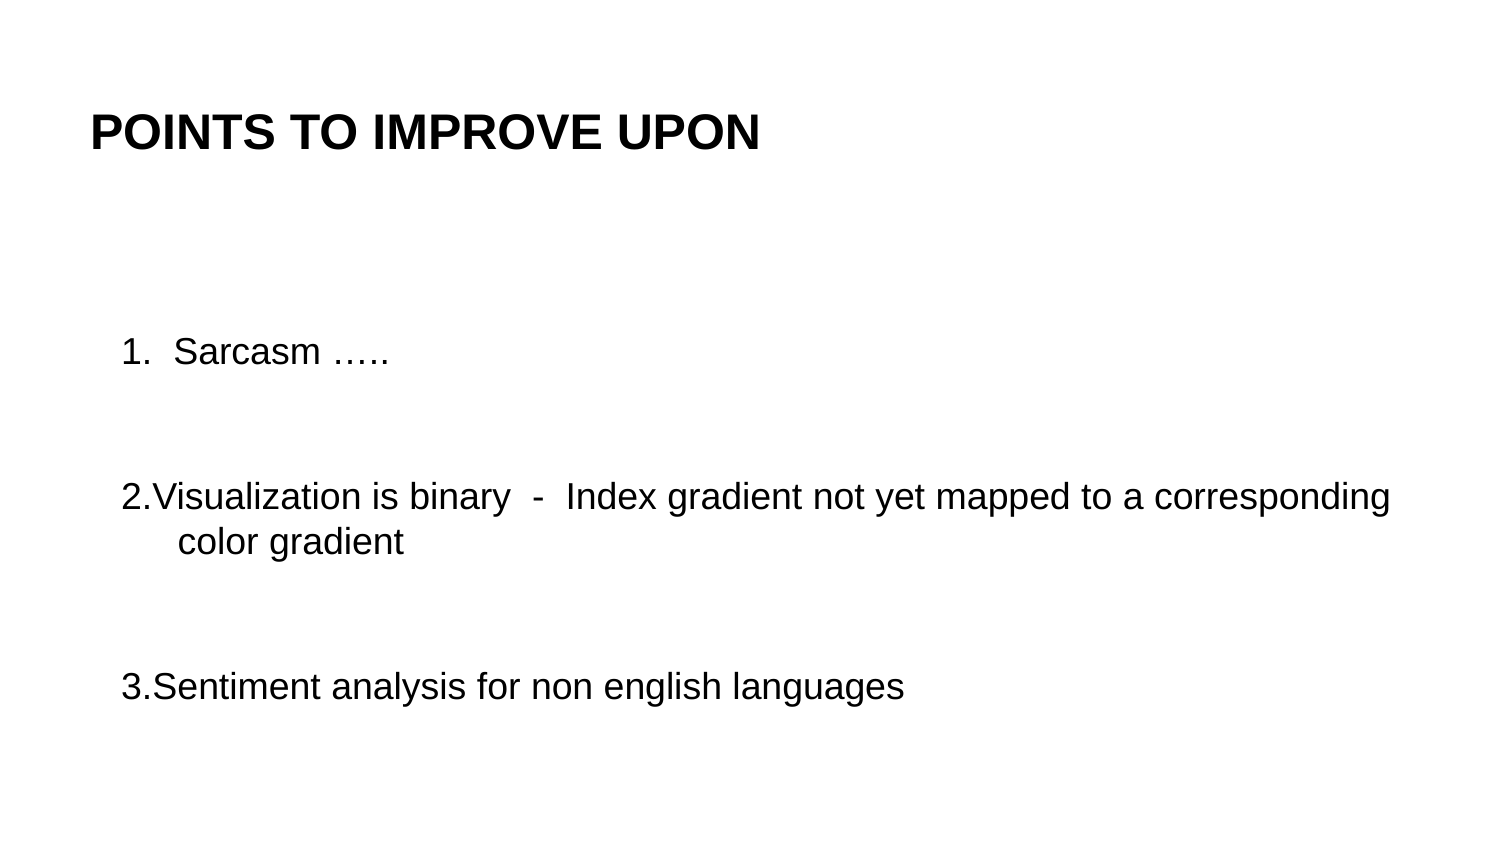

# POINTS TO IMPROVE UPON

1.  Sarcasm …..

2.Visualization is binary  -  Index gradient not yet mapped to a corresponding     color gradient

3.Sentiment analysis for non english languages